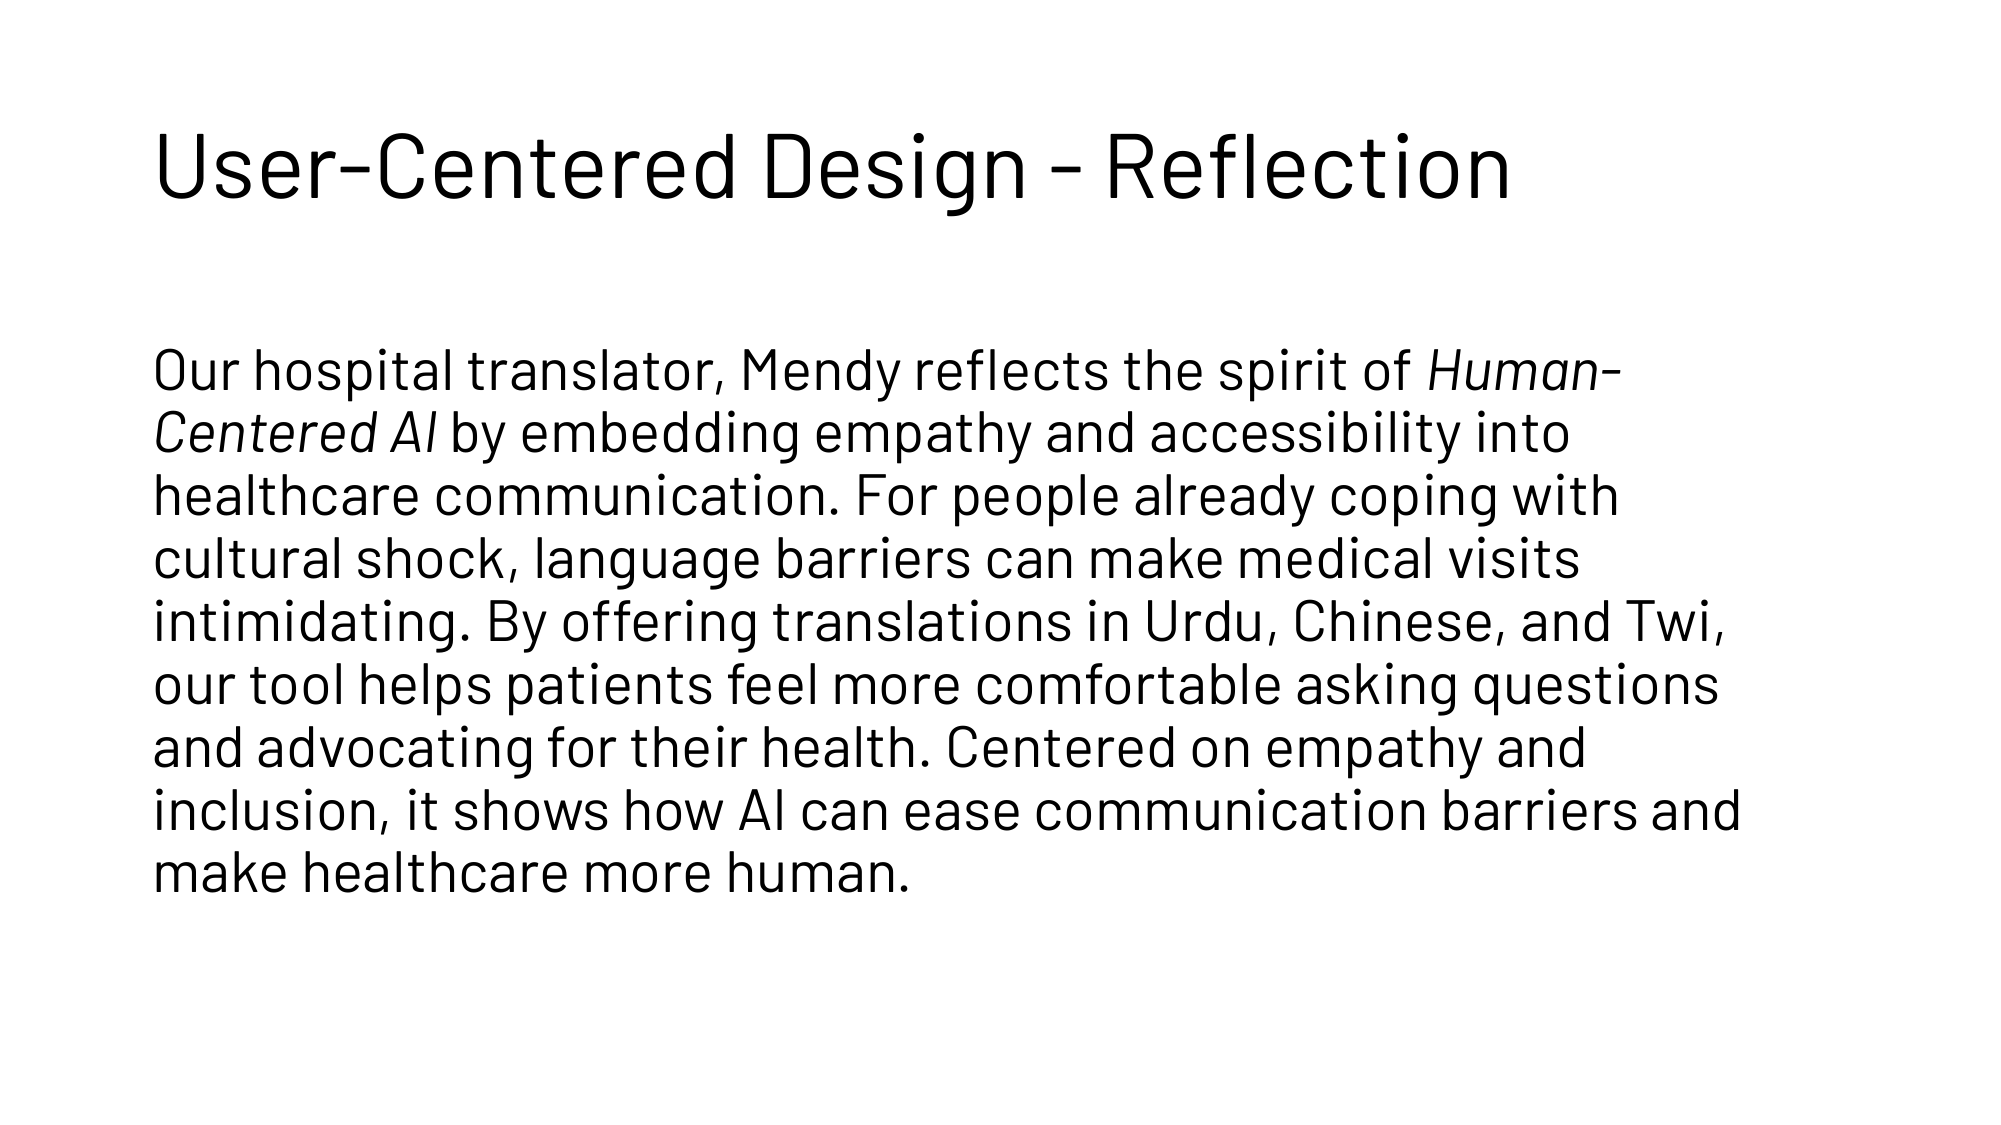

# User-Centered Design - Reflection
Our hospital translator, Mendy reflects the spirit of Human-Centered AI by embedding empathy and accessibility into healthcare communication. For people already coping with cultural shock, language barriers can make medical visits intimidating. By offering translations in Urdu, Chinese, and Twi, our tool helps patients feel more comfortable asking questions and advocating for their health. Centered on empathy and inclusion, it shows how AI can ease communication barriers and make healthcare more human.